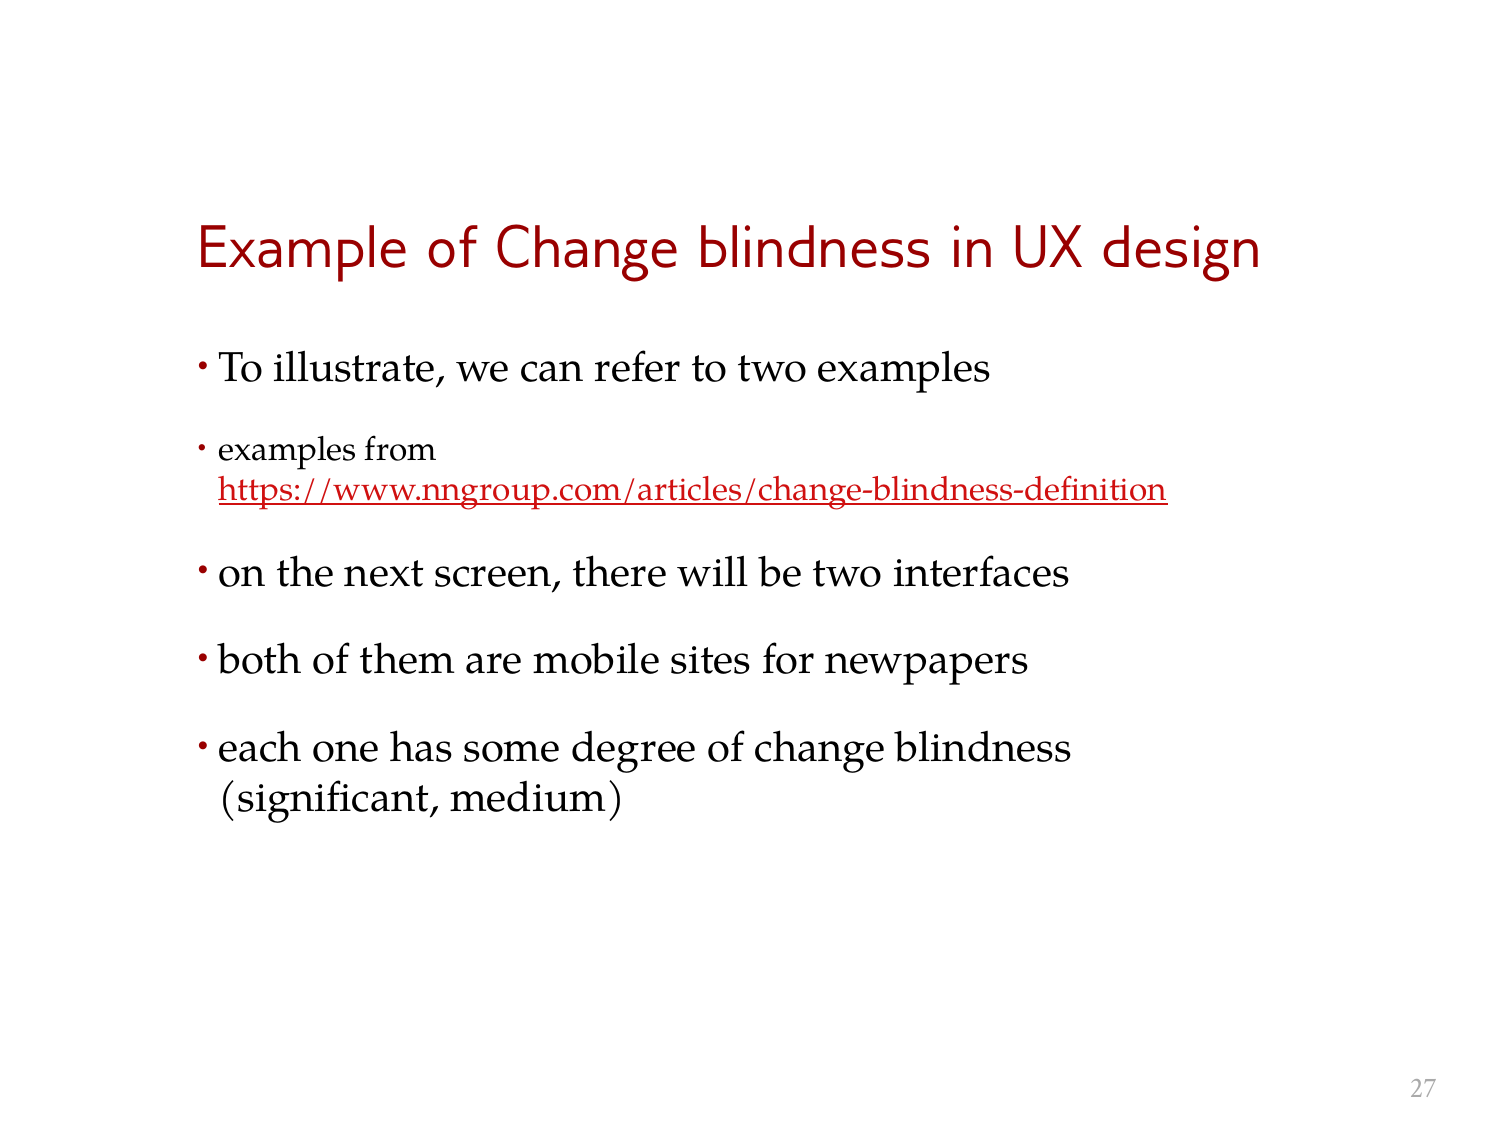

# Example of Change blindness in UX design
To illustrate, we can refer to two examples
examples from https://www.nngroup.com/articles/change-blindness-definition
on the next screen, there will be two interfaces
both of them are mobile sites for newpapers
each one has some degree of change blindness (significant, medium)

27